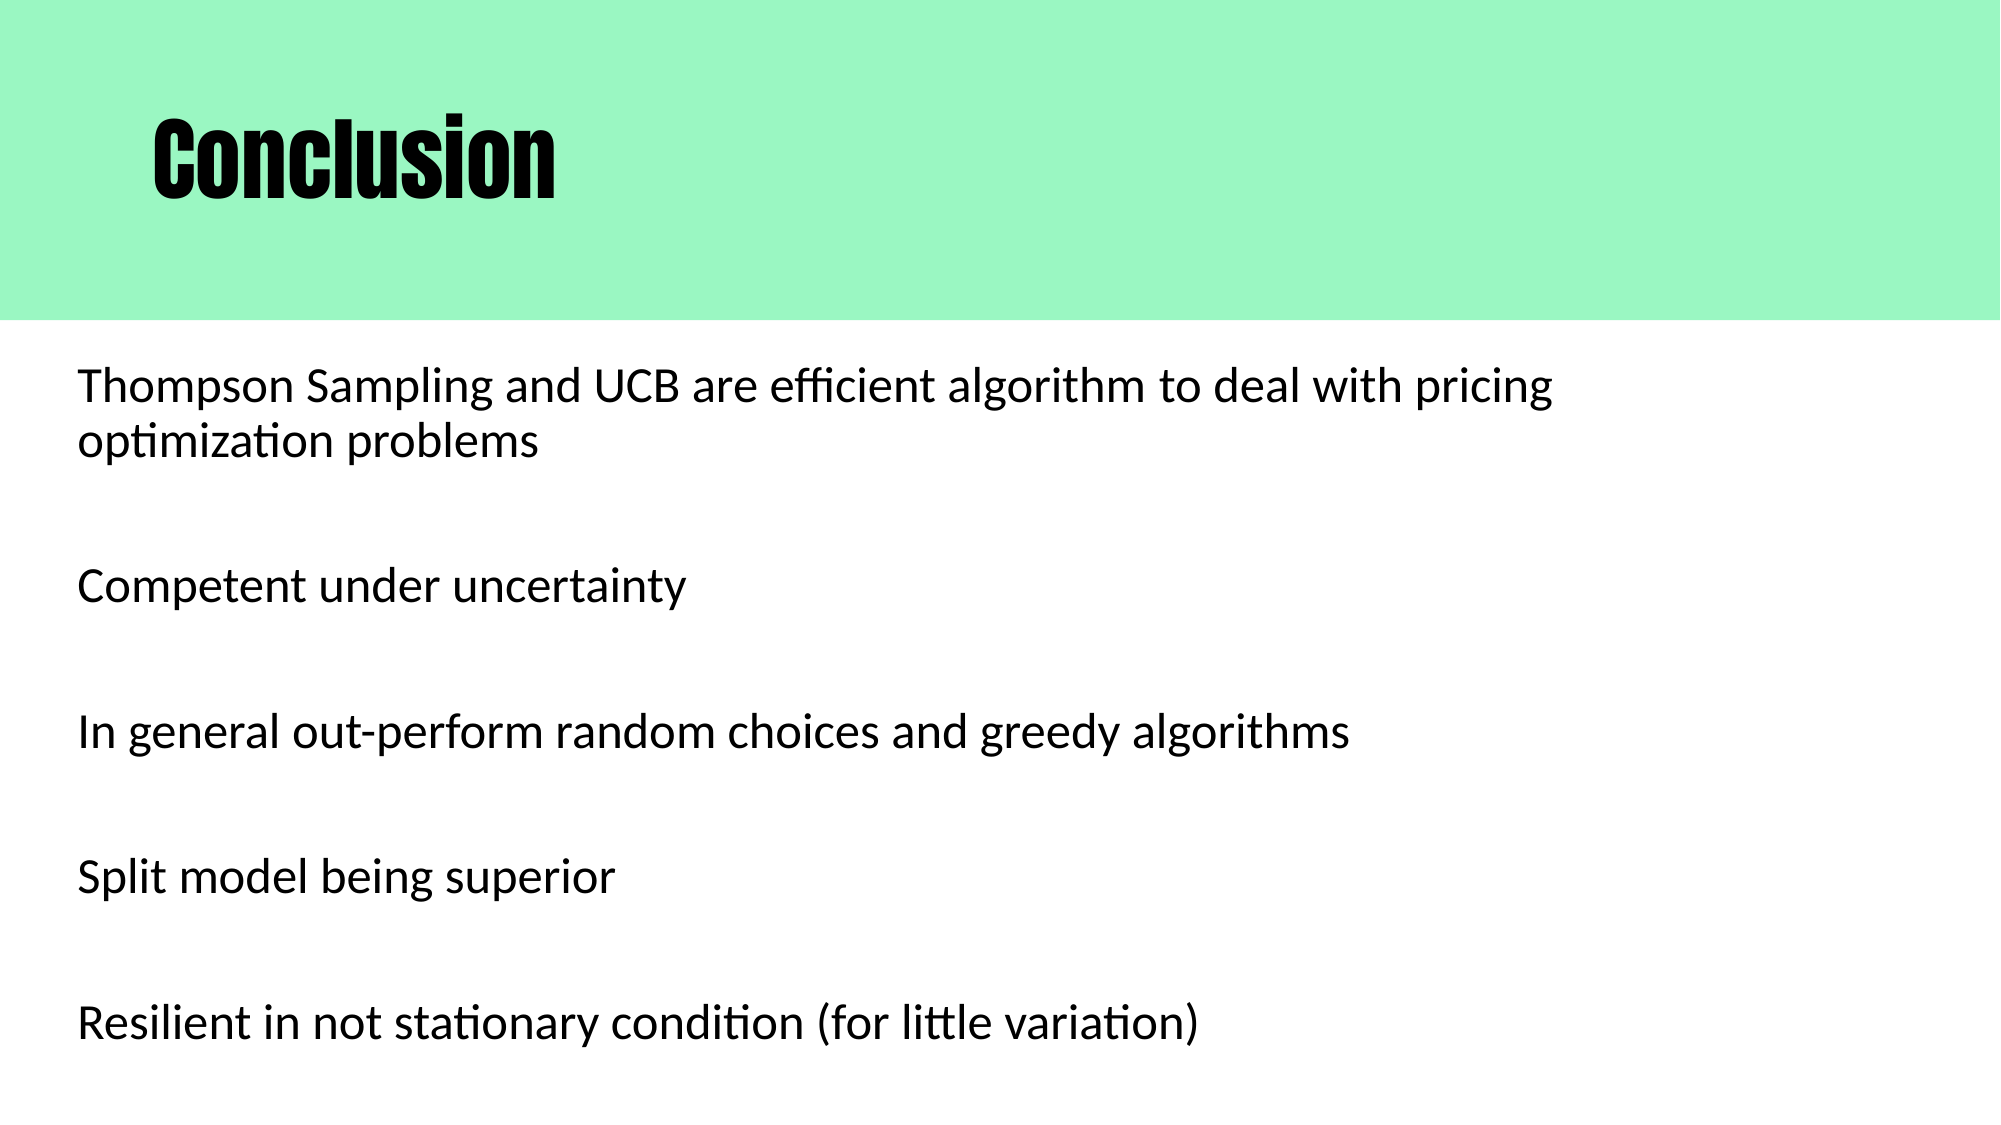

# Conclusion
Thompson Sampling and UCB are efficient algorithm to deal with pricing optimization problems

Competent under uncertainty

In general out-perform random choices and greedy algorithms

Split model being superior

Resilient in not stationary condition (for little variation)